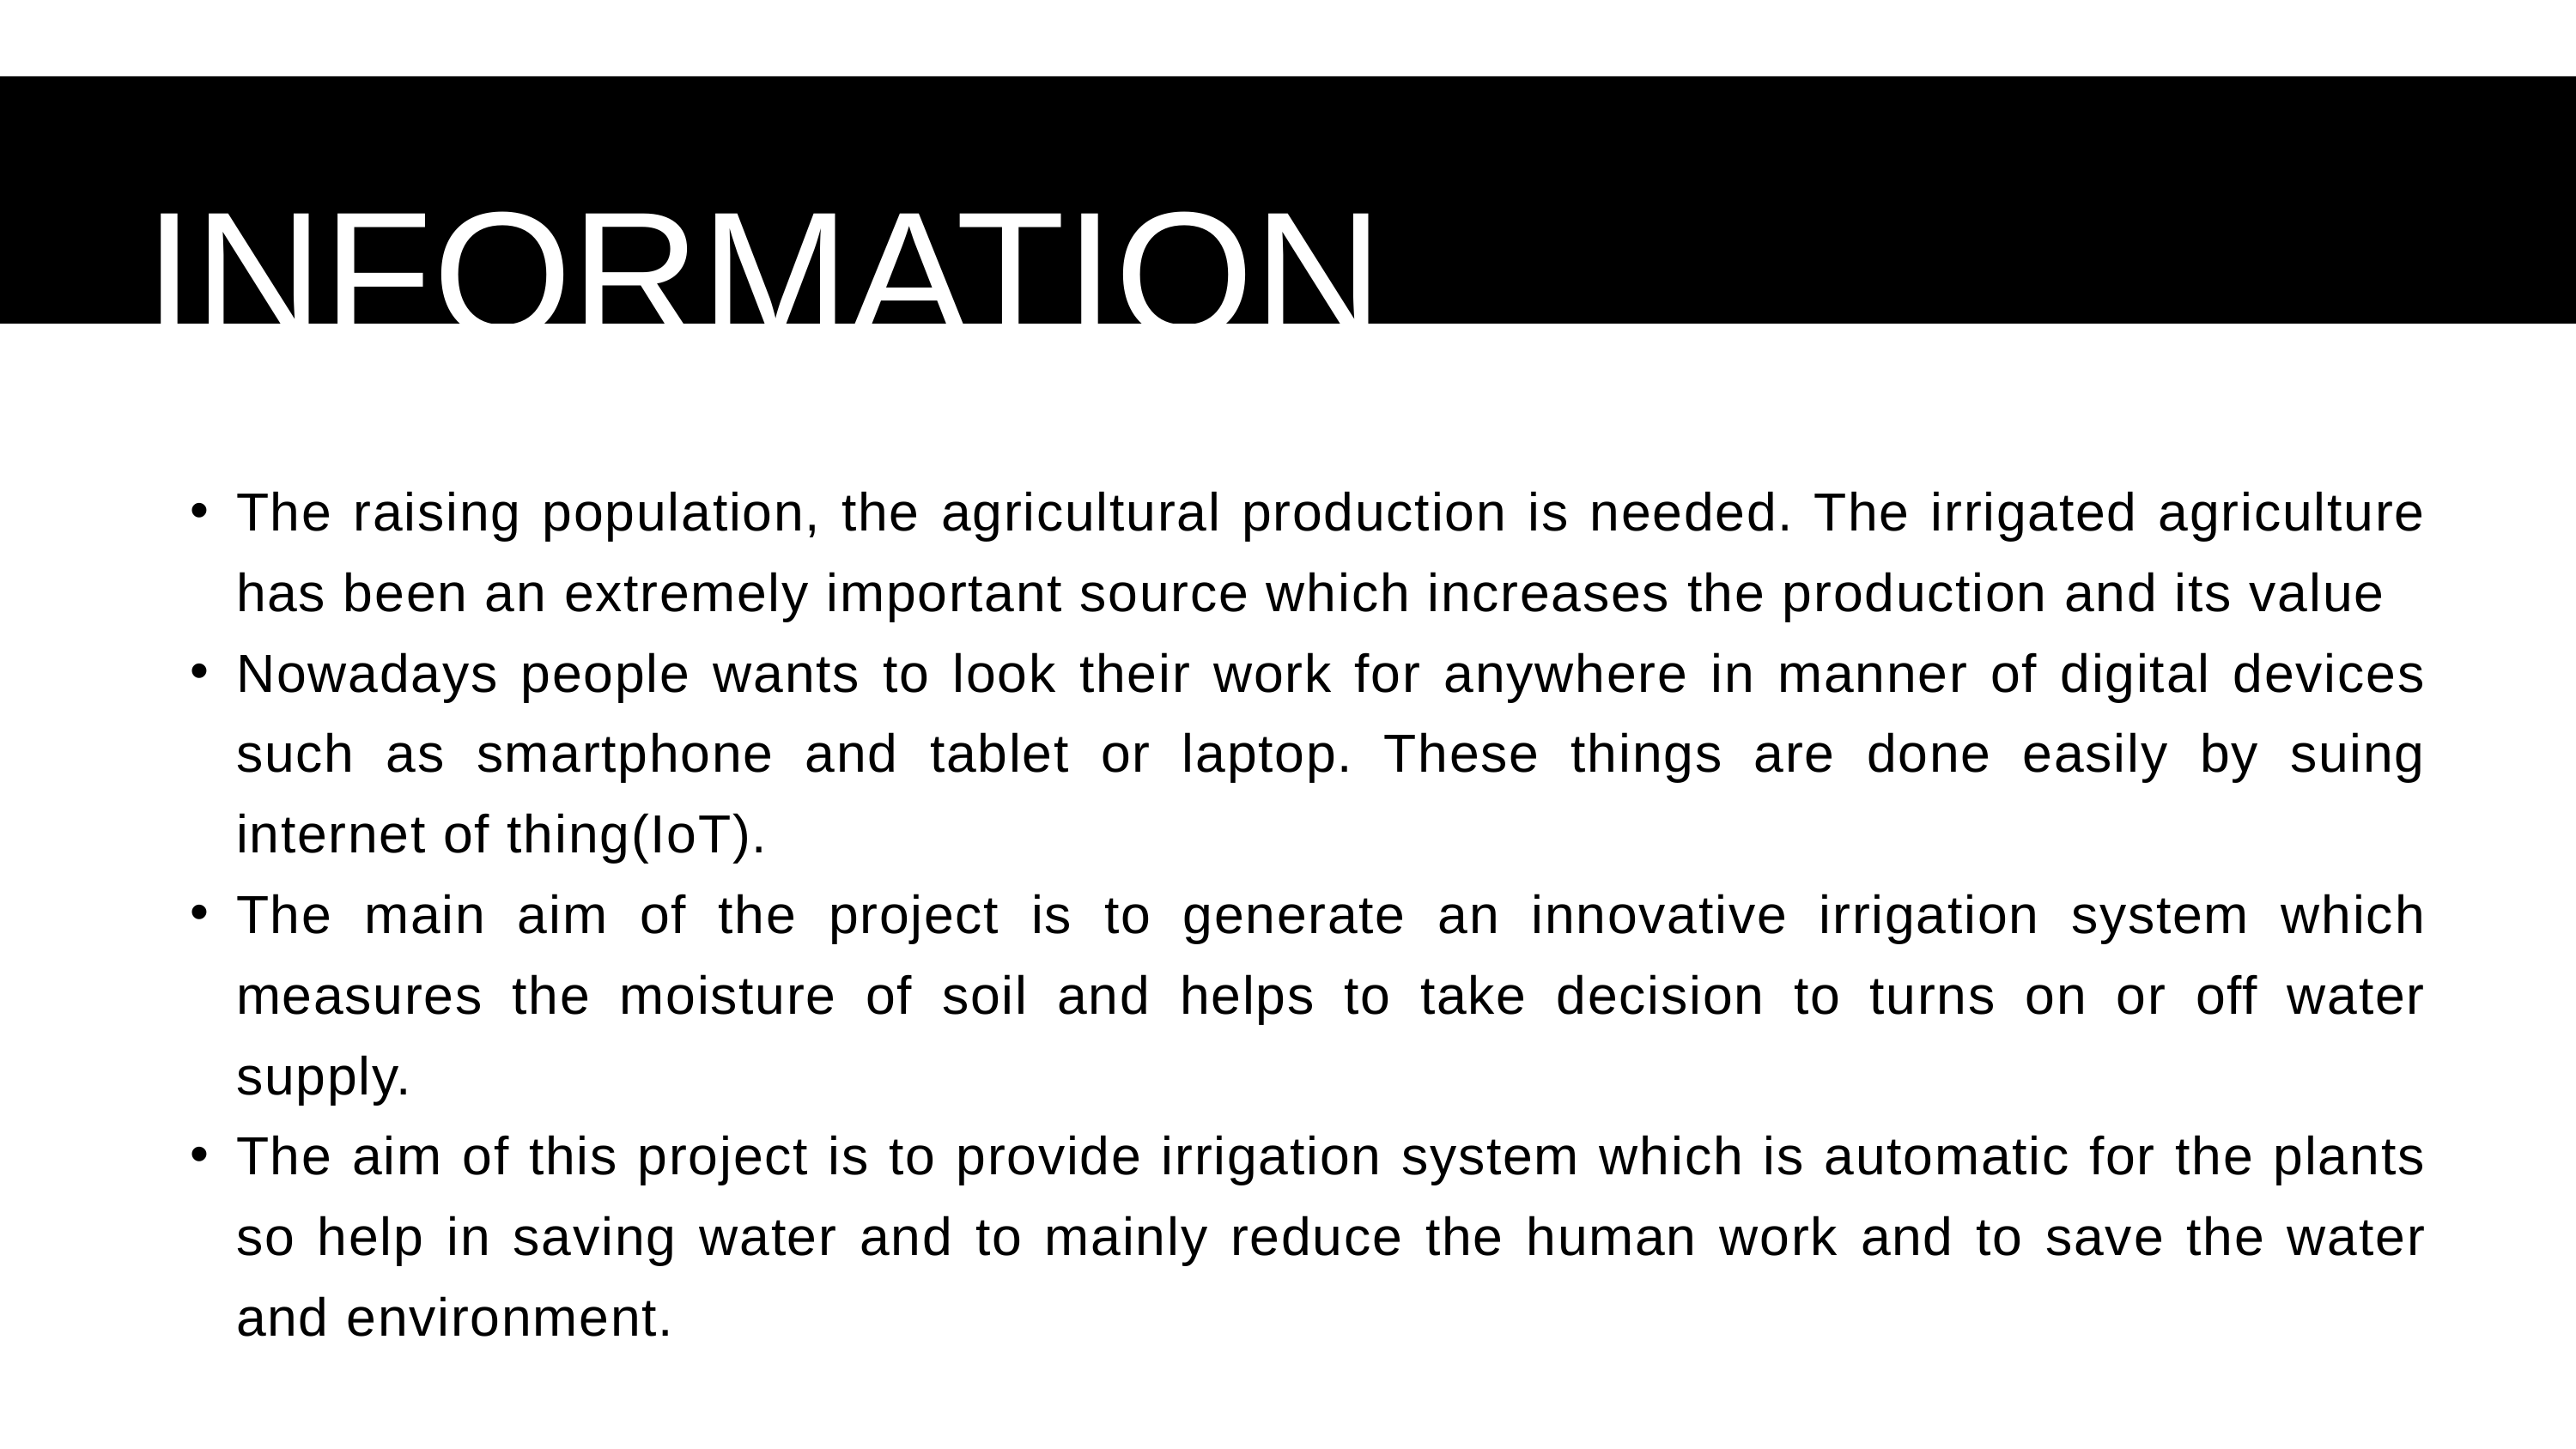

INFORMATION
The raising population, the agricultural production is needed. The irrigated agriculture has been an extremely important source which increases the production and its value
Nowadays people wants to look their work for anywhere in manner of digital devices such as smartphone and tablet or laptop. These things are done easily by suing internet of thing(IoT).
The main aim of the project is to generate an innovative irrigation system which measures the moisture of soil and helps to take decision to turns on or off water supply.
The aim of this project is to provide irrigation system which is automatic for the plants so help in saving water and to mainly reduce the human work and to save the water and environment.